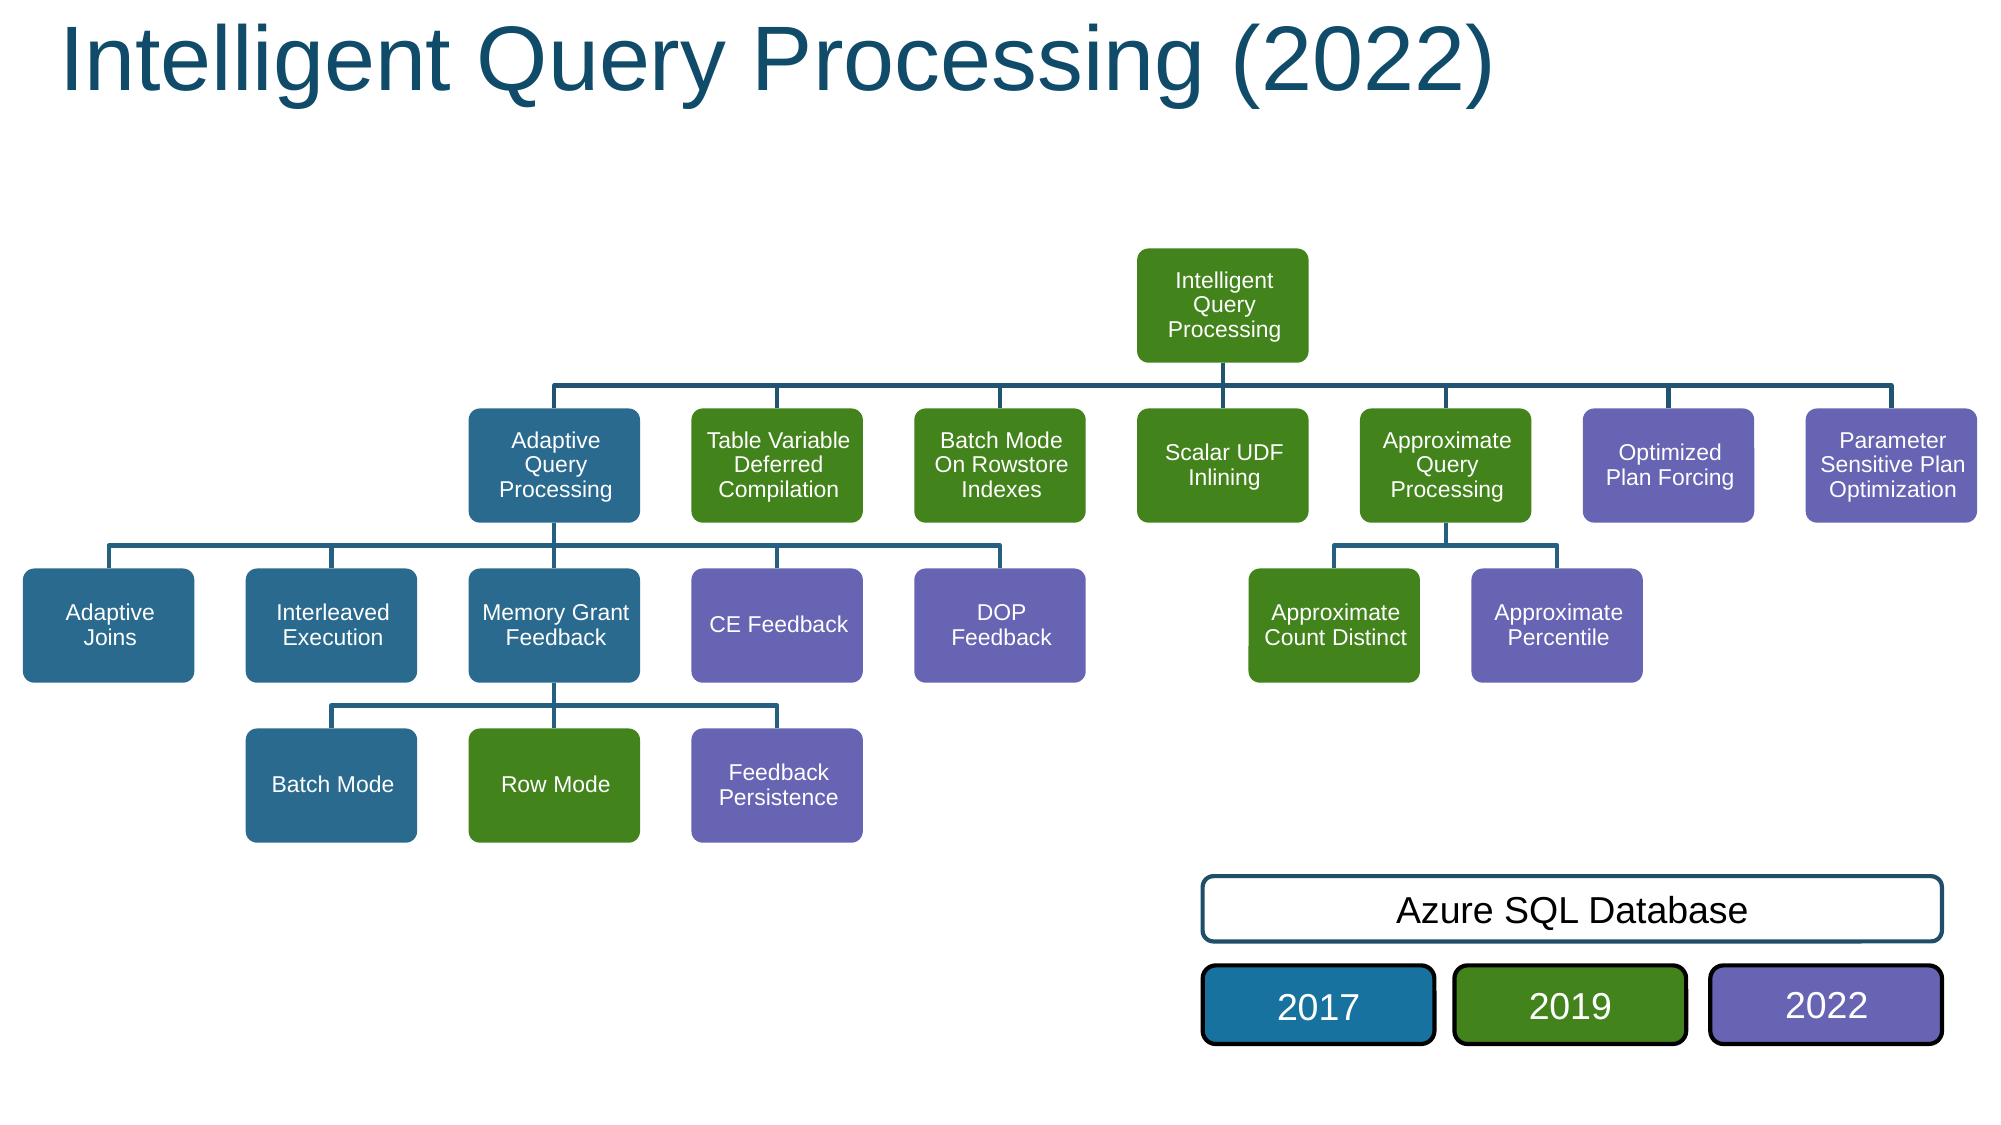

Intelligent Query Processing
Adaptive Query Processing
Adaptive Joins
Interleaved Execution
Memory Grant Feedback
Batch Mode
Row Mode
Feedback Persistence
CE Feedback
DOP Feedback
Table Variable Deferred Compilation
Batch Mode On Rowstore Indexes
Scalar UDF Inlining
Approximate Query Processing
Approximate Count Distinct
Approximate Percentile
Optimized Plan Forcing
Parameter Sensitive Plan Optimization
# Intelligent Query Processing (2022)

Azure SQL Database

2022
2019
2017